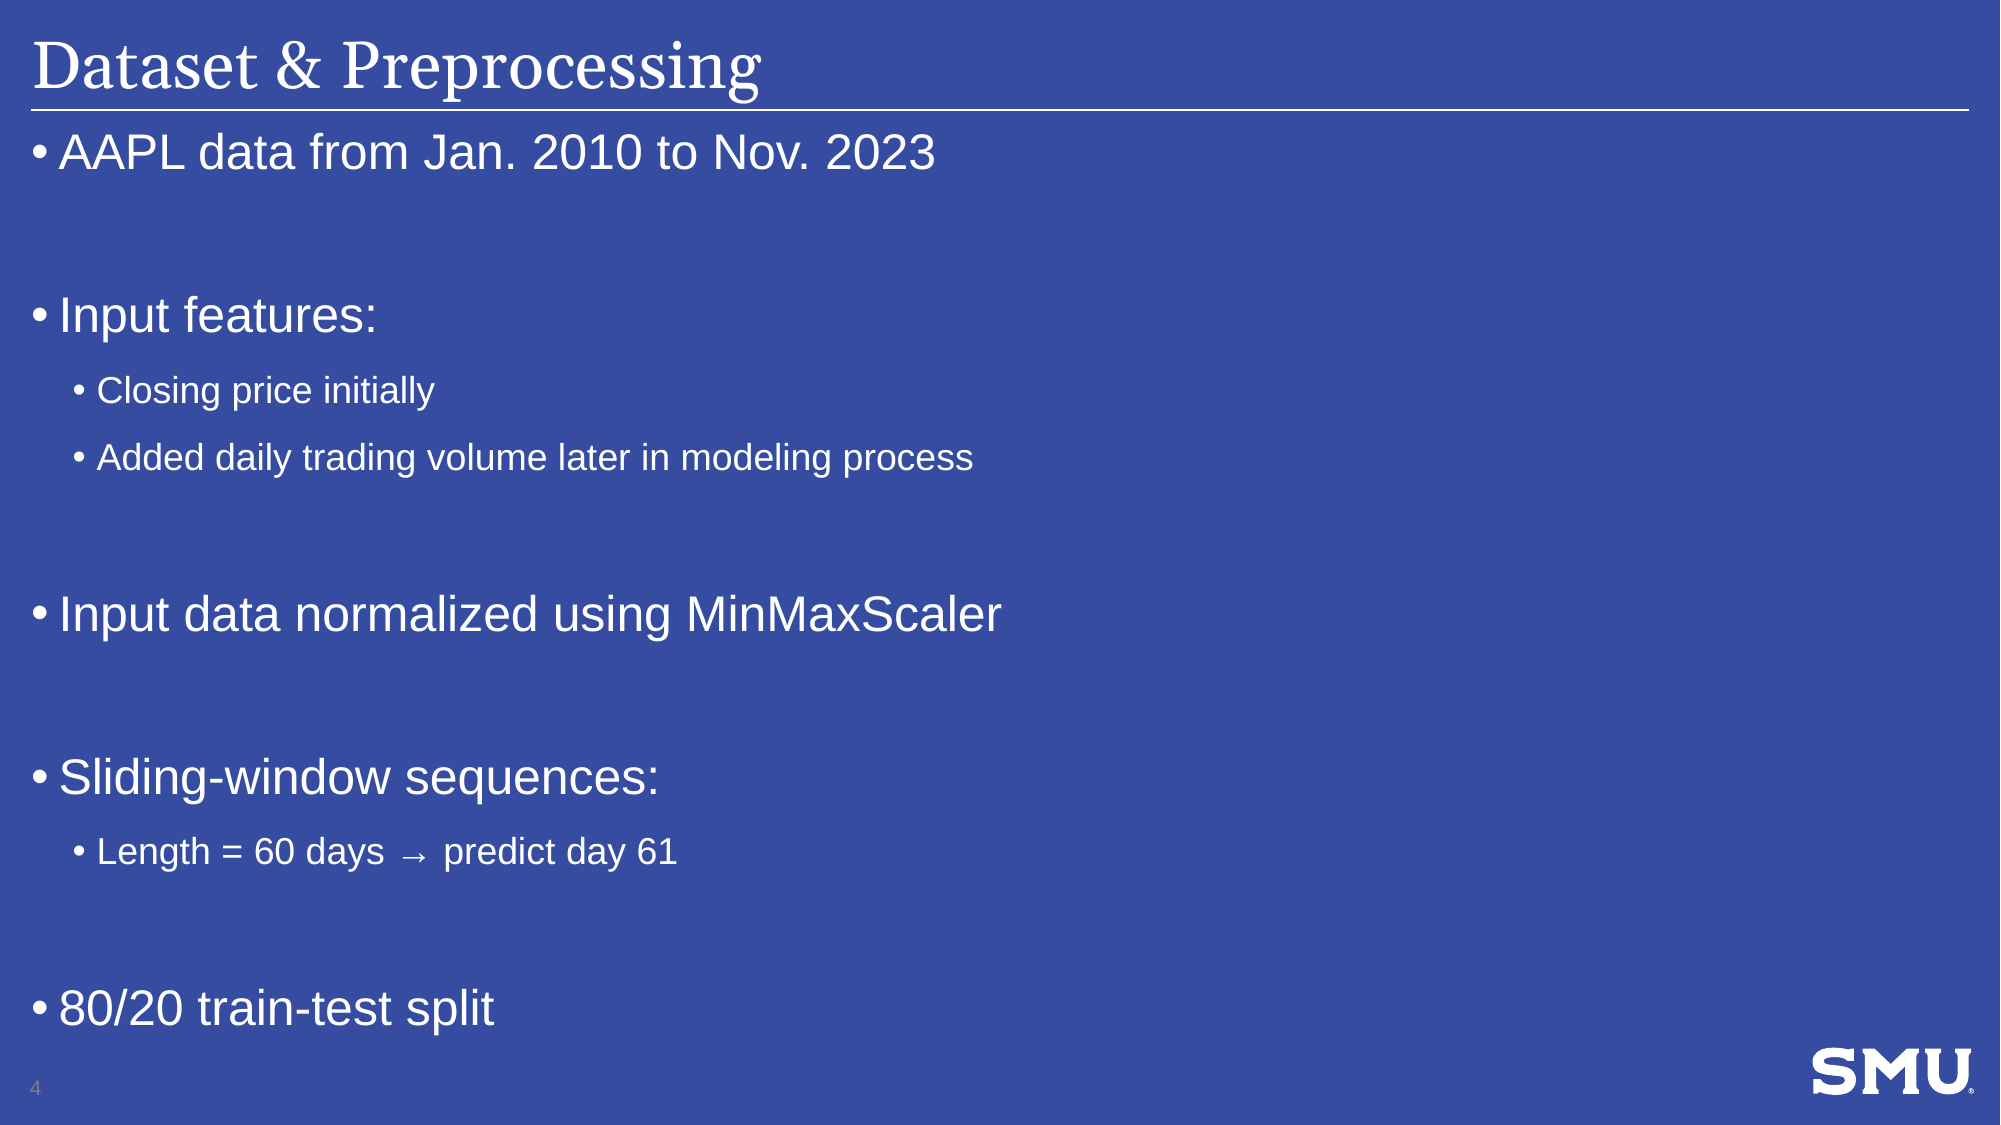

# Dataset & Preprocessing
AAPL data from Jan. 2010 to Nov. 2023

Input features:
Closing price initially
Added daily trading volume later in modeling process

Input data normalized using MinMaxScaler

Sliding-window sequences:
Length = 60 days → predict day 61

80/20 train-test split
4